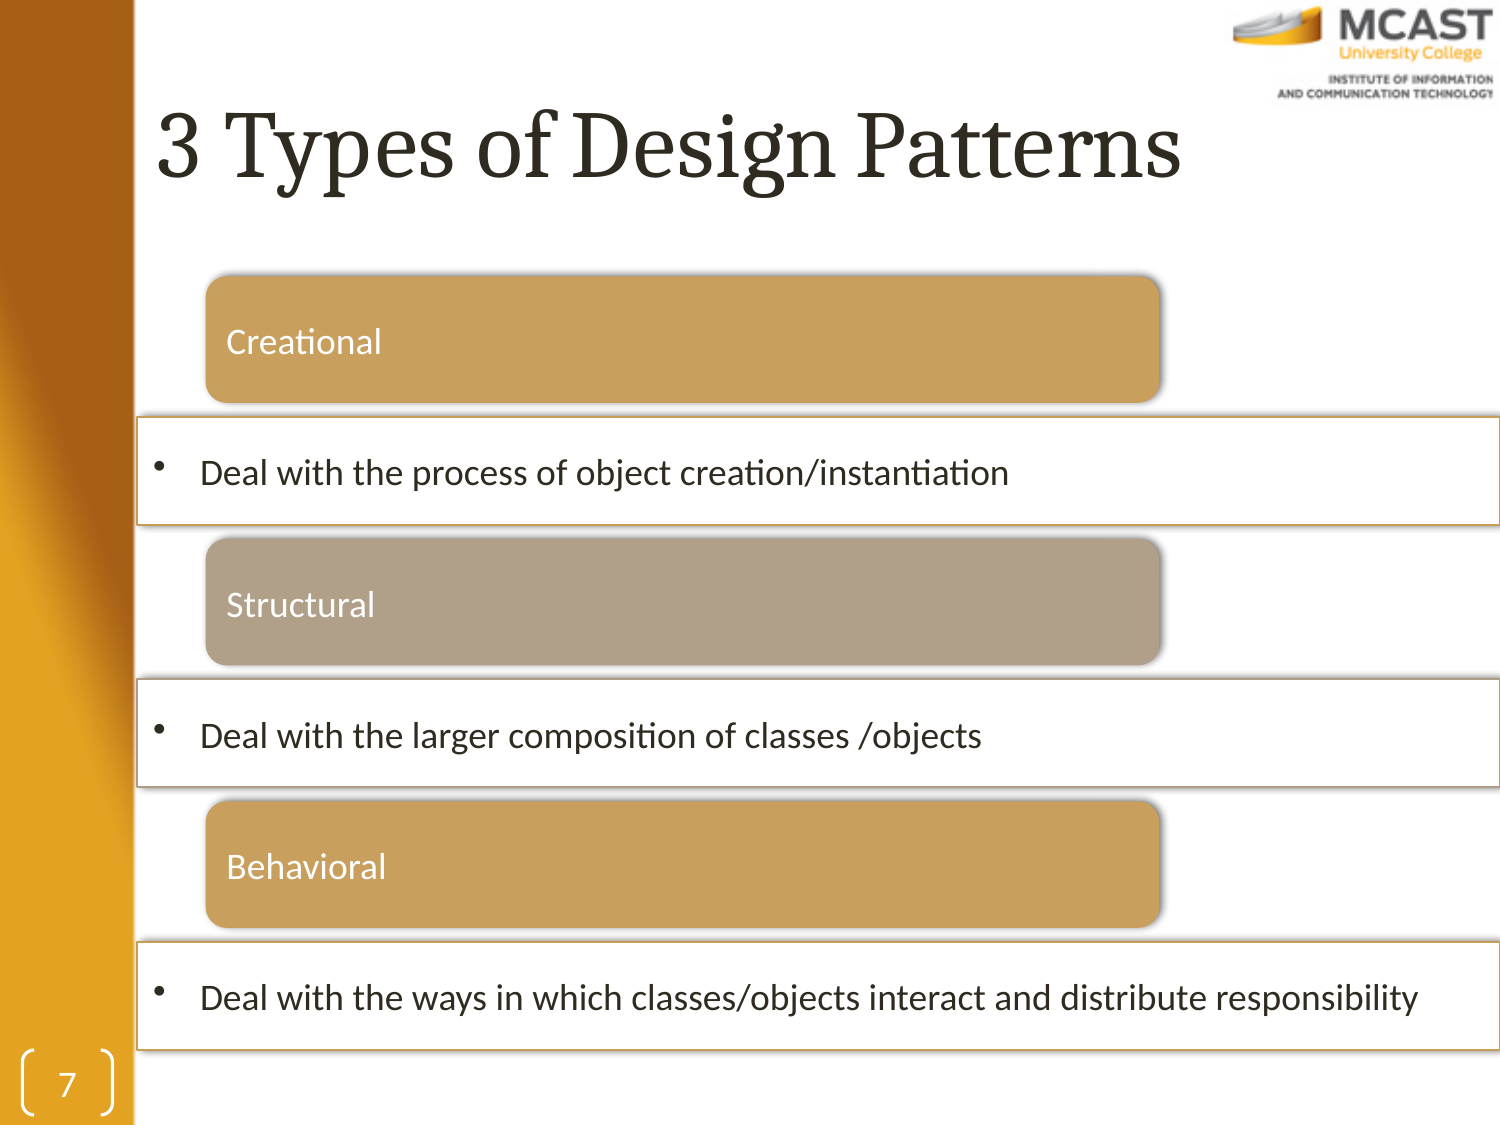

# 3 Types of Design Patterns
Creational
Structural
Behavioral
Deal with the process of object creation/instantiation
Deal with the larger composition of classes /objects
Deal with the ways in which classes/objects interact and distribute responsibility
7